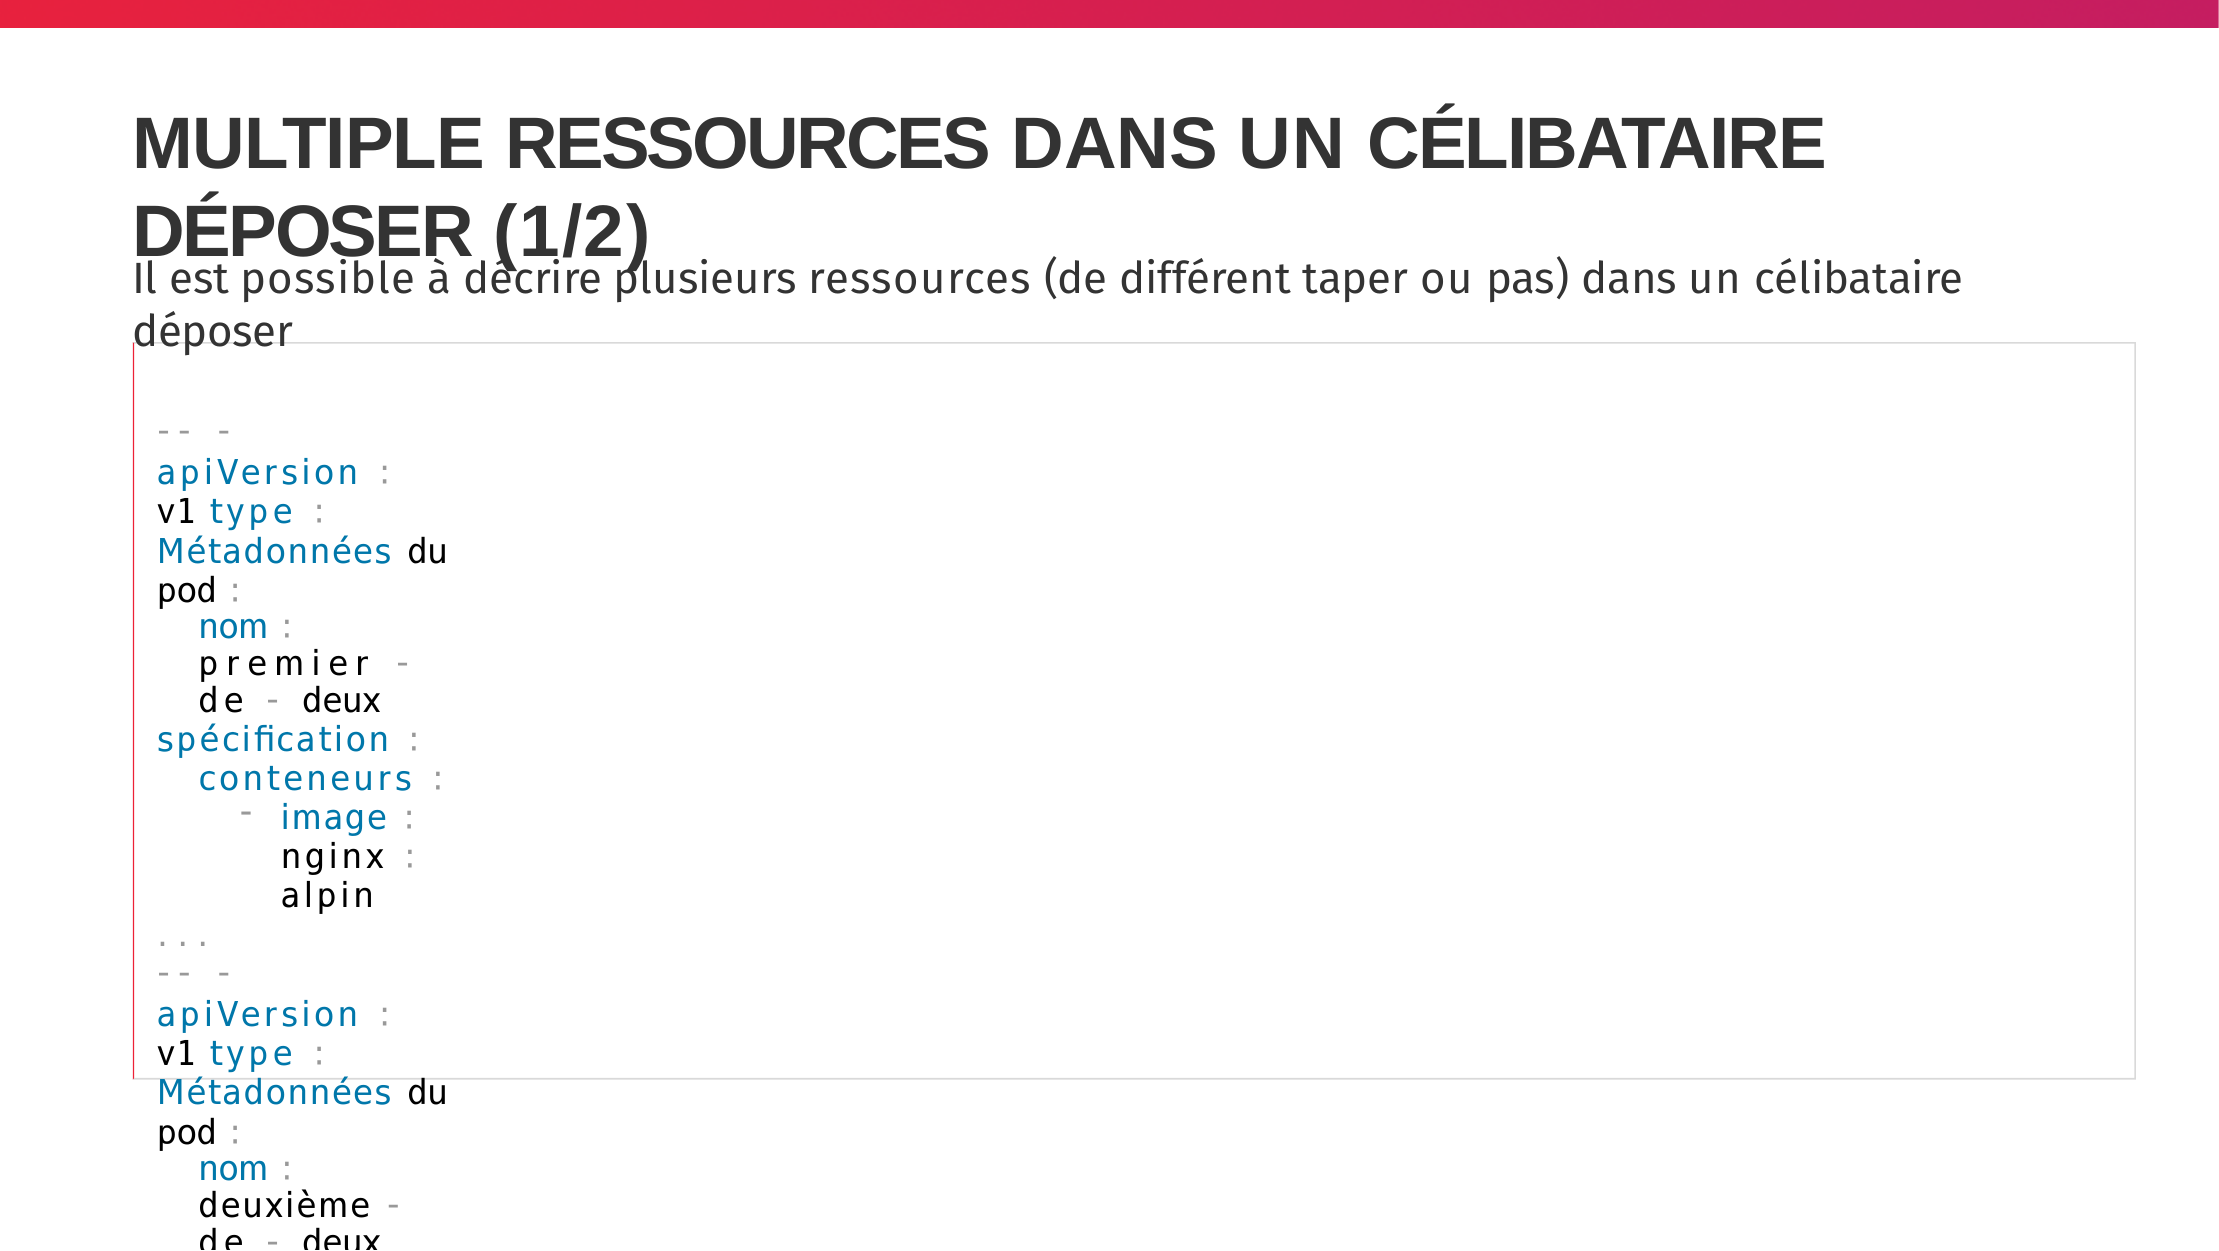

# MULTIPLE​​​​ RESSOURCES DANS UN CÉLIBATAIRE DÉPOSER (1/2)
Il est possible à décrire plusieurs ressources (de différent taper ou pas) dans un célibataire déposer

-- -
apiVersion :  v1 type : Métadonnées du pod :
nom :  premier - de - deux
spécification :
conteneurs :
image : nginx : alpin
...
-- -
apiVersion :  v1 type : Métadonnées du pod :
nom :  deuxième - de - deux
spécification :
conteneurs :
image : redis : alpin
...